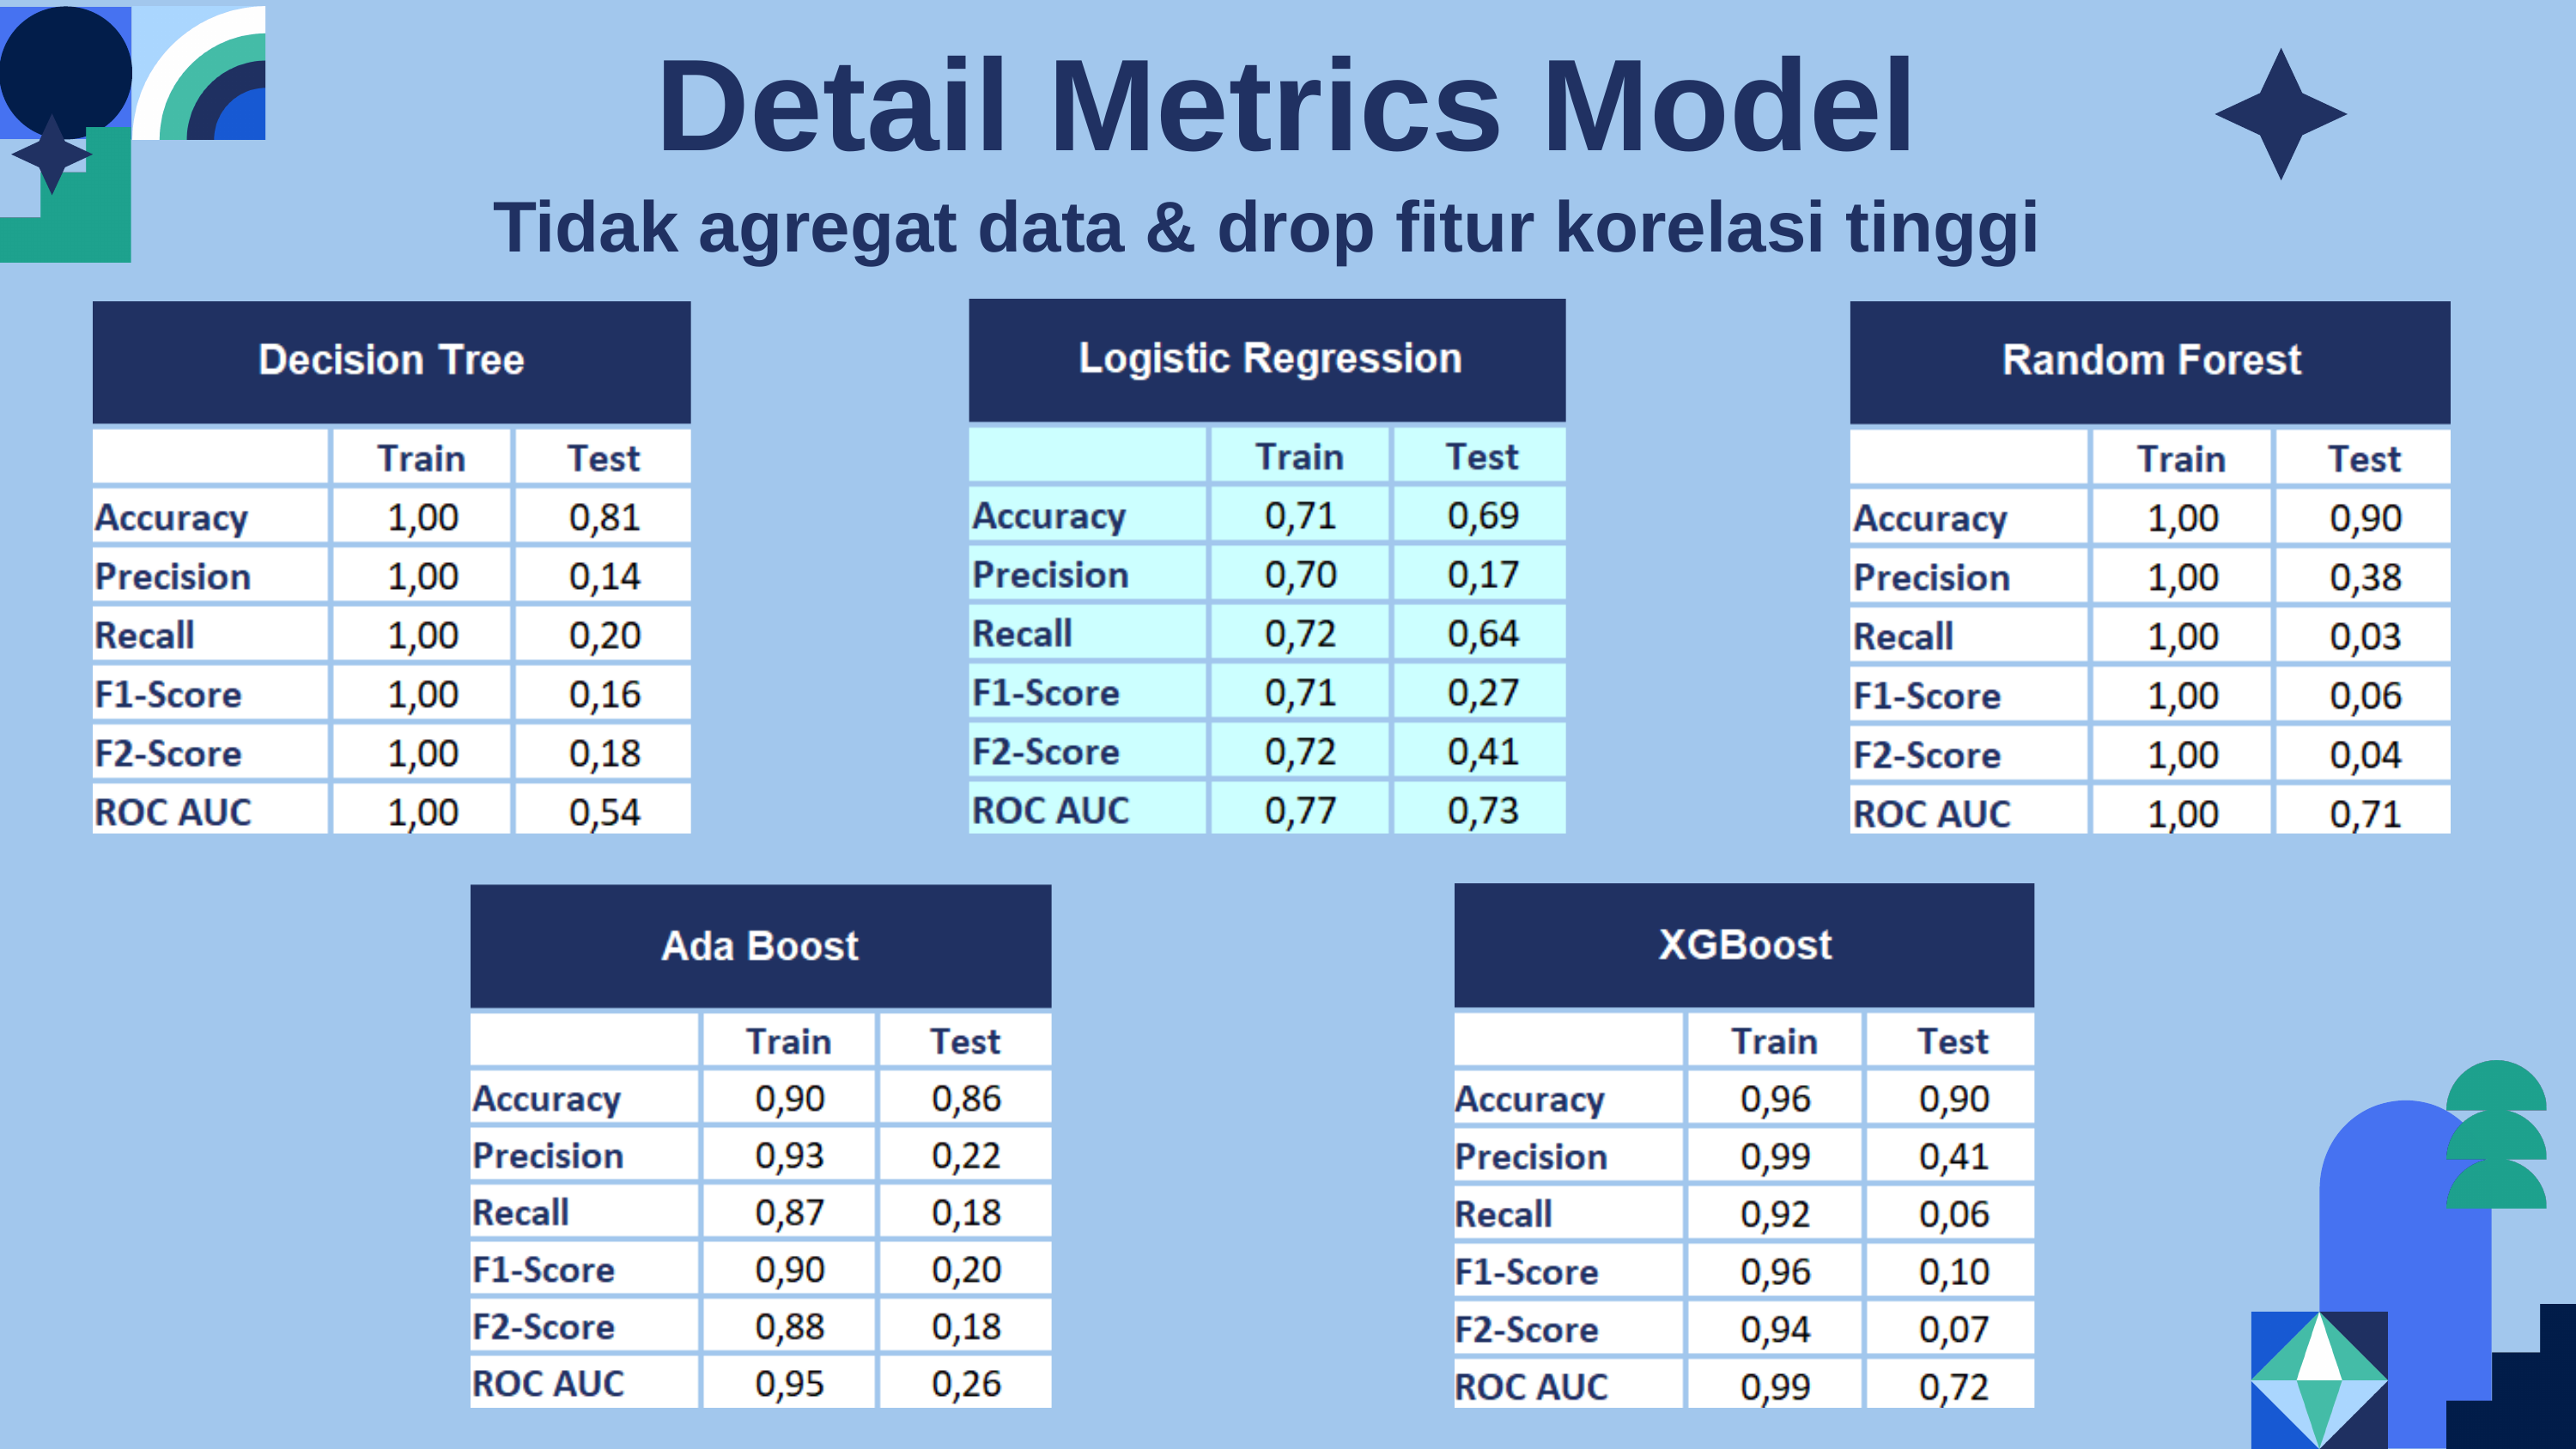

Detail Metrics Model

Tidak agregat data & drop fitur korelasi tinggi